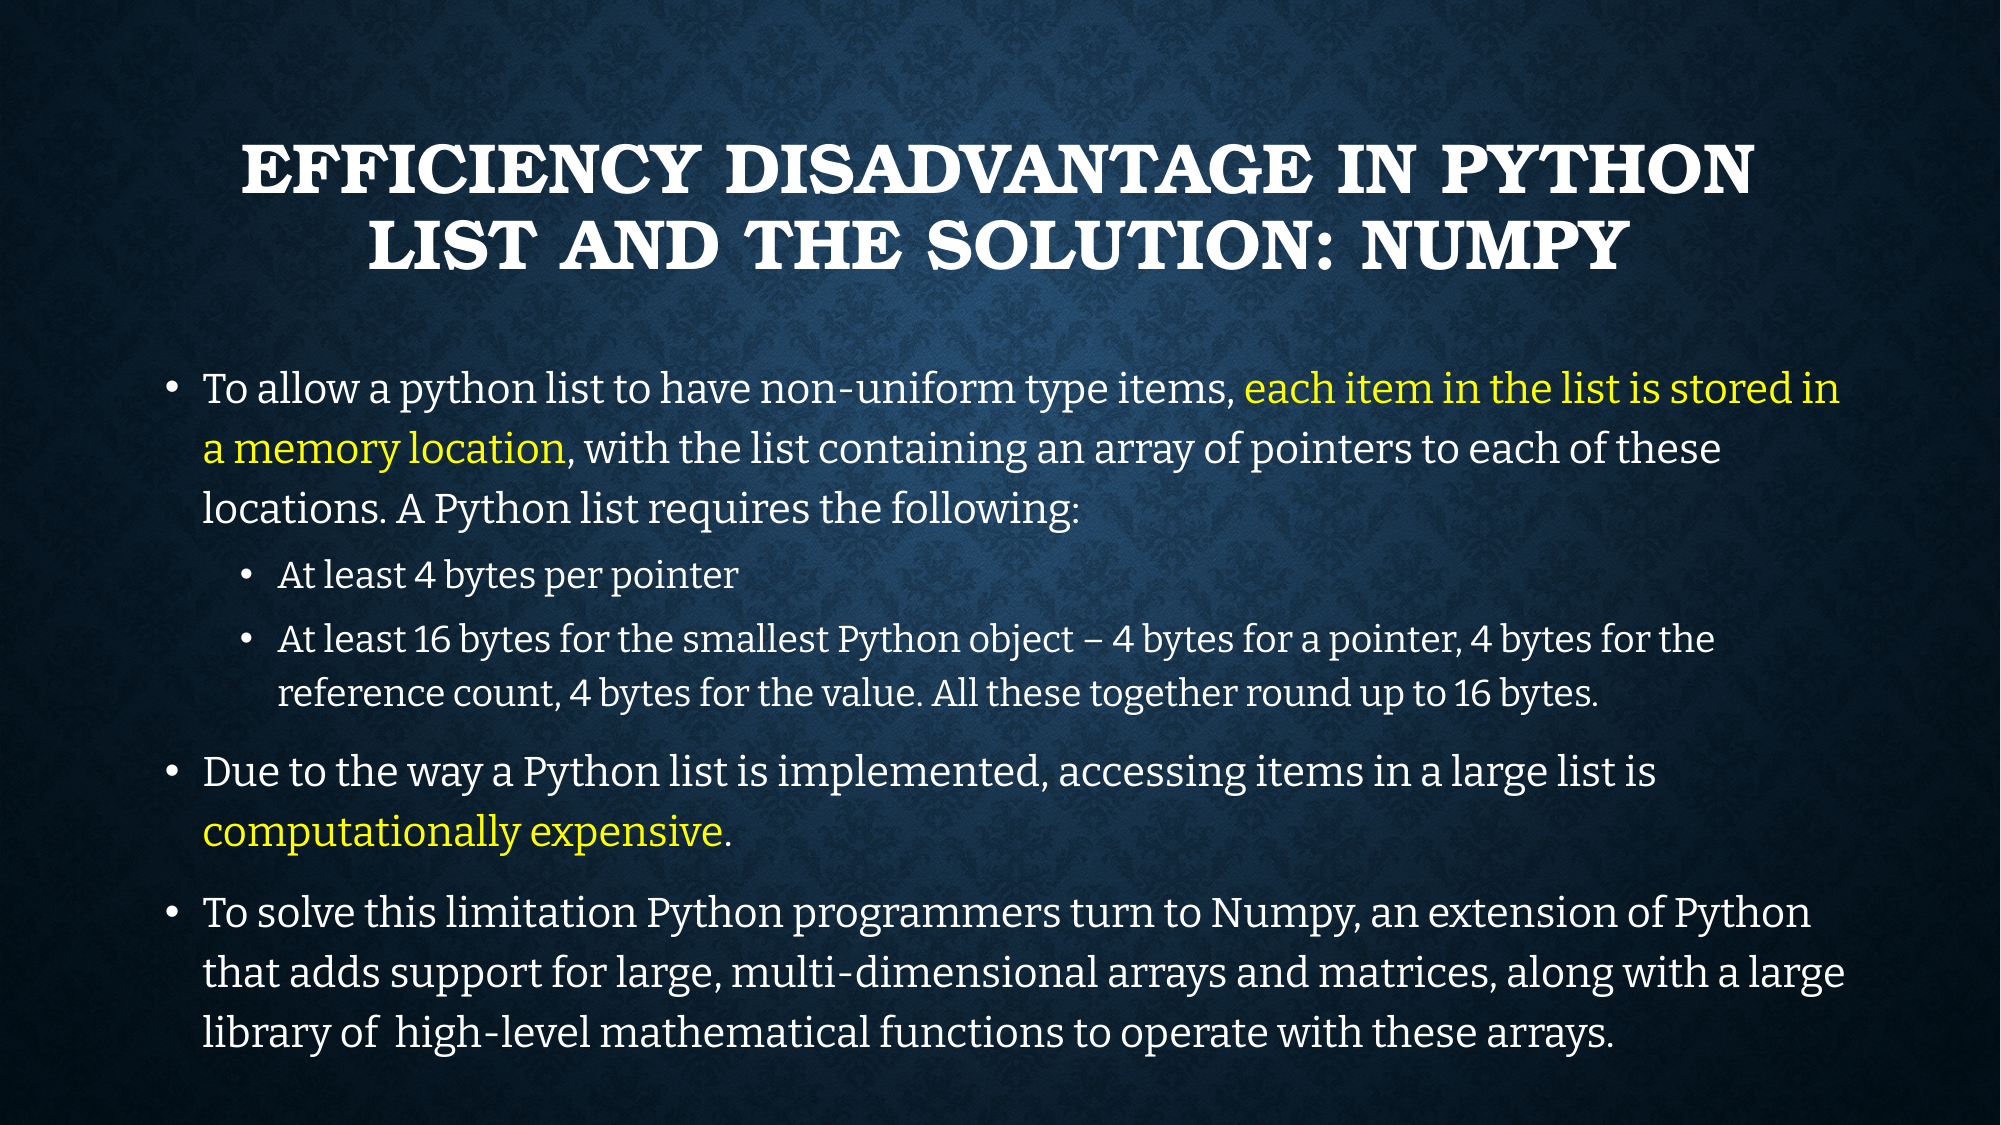

# Efficiency disadvantage in python list and the solution: numpy
To allow a python list to have non-uniform type items, each item in the list is stored in a memory location, with the list containing an array of pointers to each of these locations. A Python list requires the following:
At least 4 bytes per pointer
At least 16 bytes for the smallest Python object – 4 bytes for a pointer, 4 bytes for the reference count, 4 bytes for the value. All these together round up to 16 bytes.
Due to the way a Python list is implemented, accessing items in a large list is computationally expensive.
To solve this limitation Python programmers turn to Numpy, an extension of Python that adds support for large, multi-dimensional arrays and matrices, along with a large library of  high-level mathematical functions to operate with these arrays.